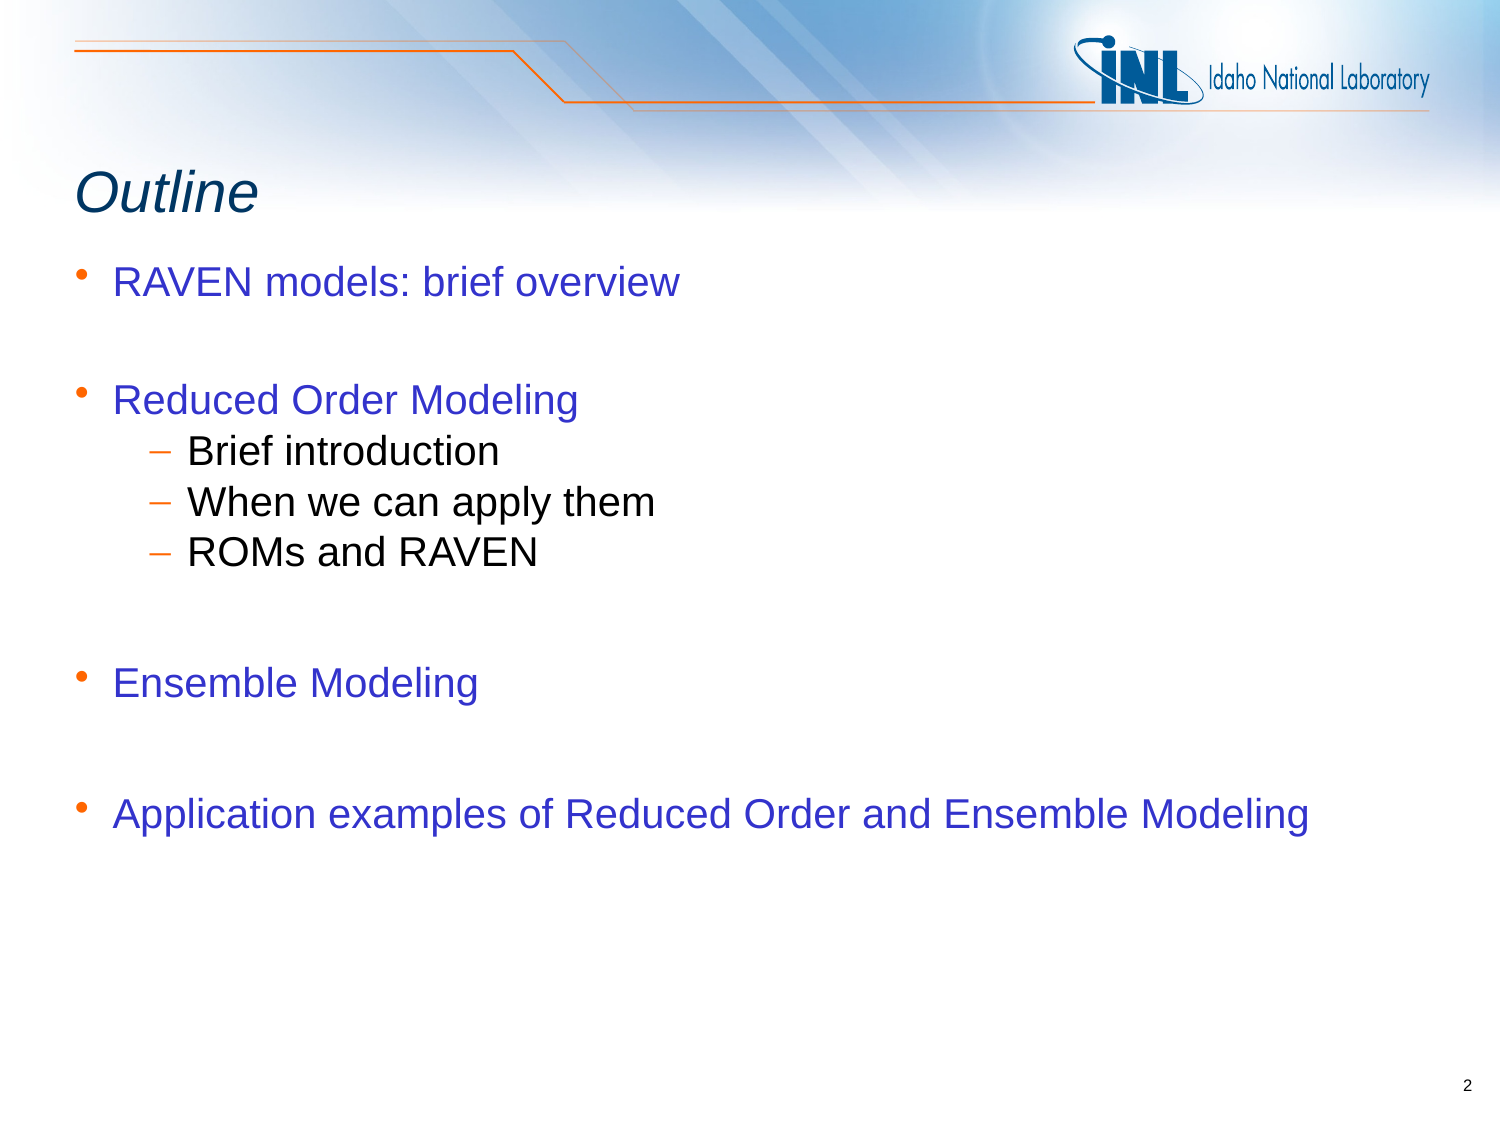

# Outline
RAVEN models: brief overview

Reduced Order Modeling
Brief introduction
When we can apply them
ROMs and RAVEN

Ensemble Modeling

Application examples of Reduced Order and Ensemble Modeling

2